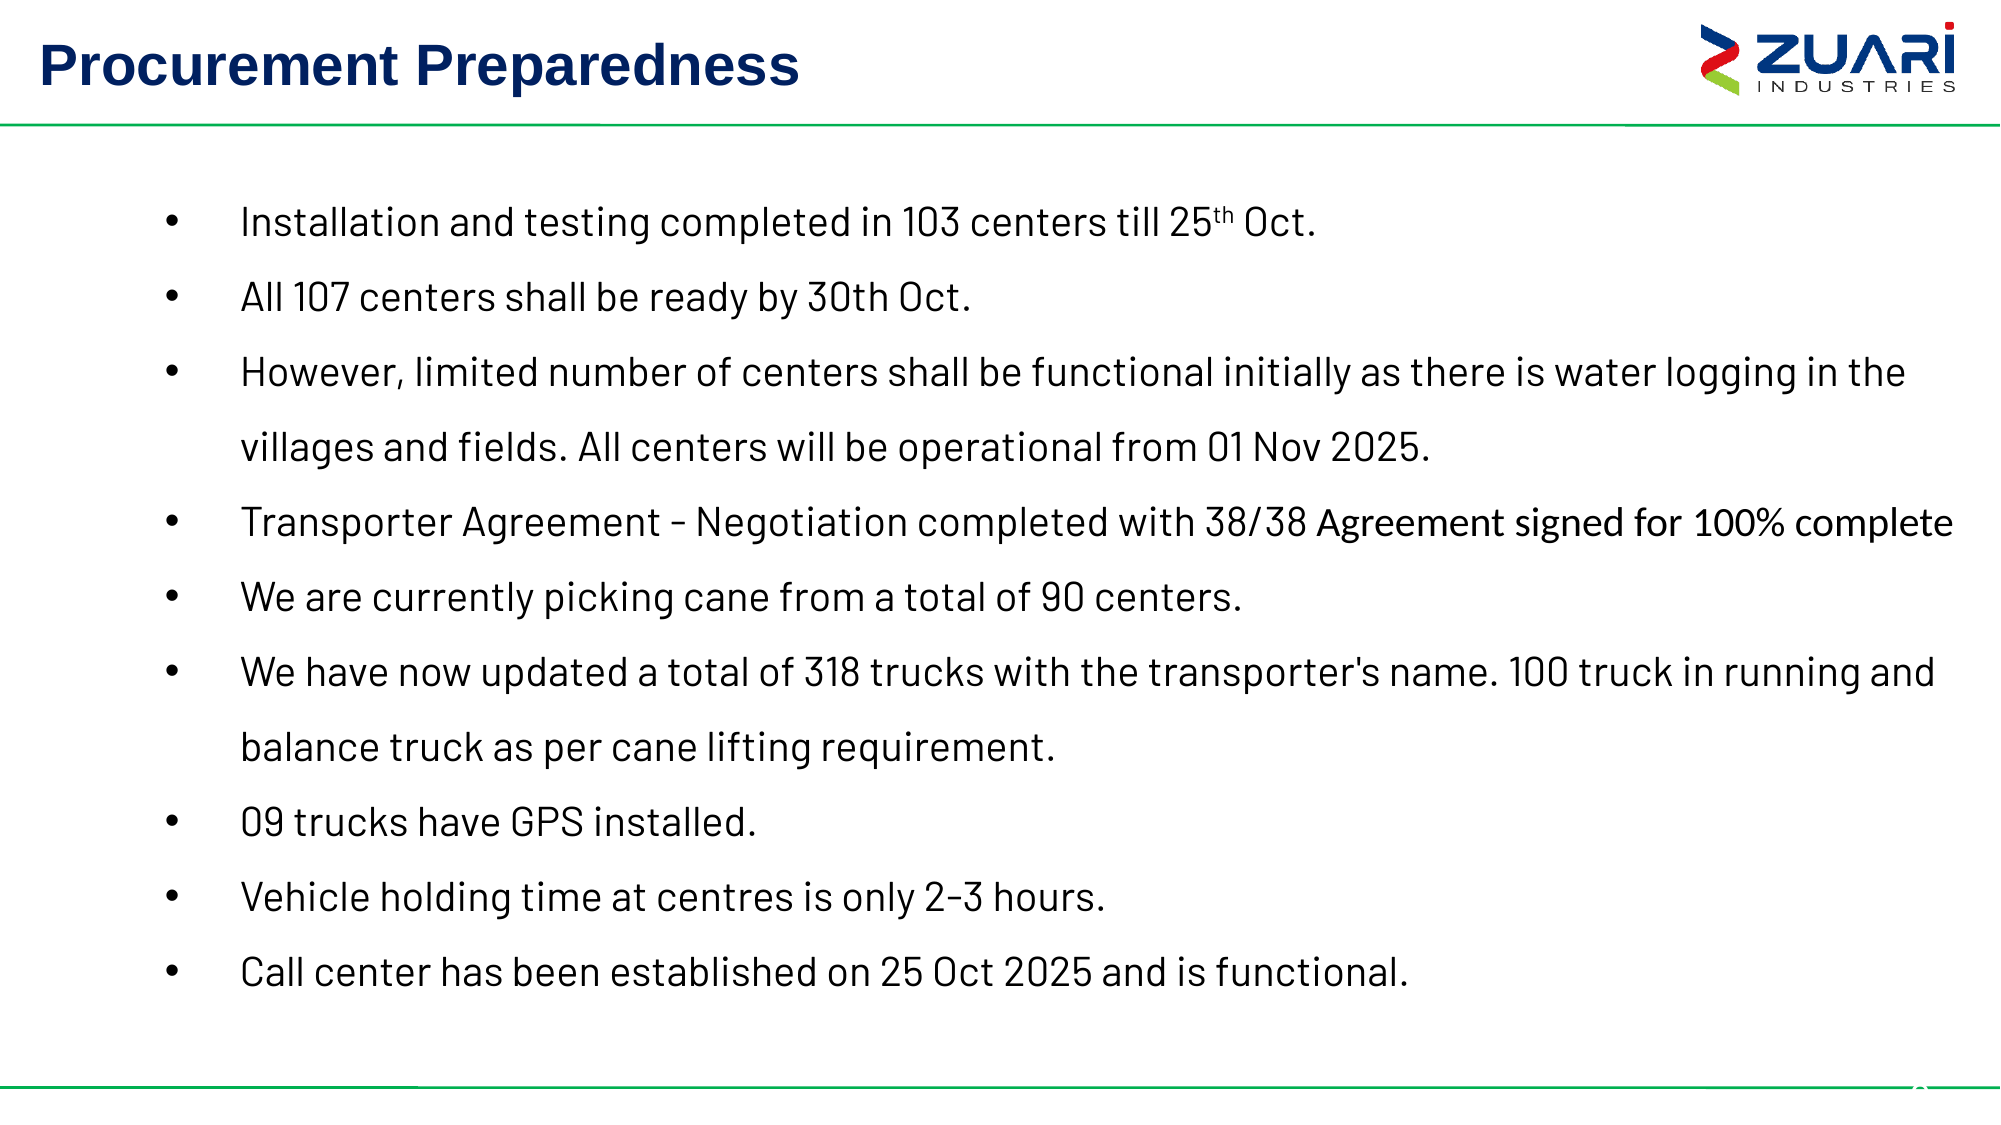

# Procurement Preparedness
Installation and testing completed in 103 centers till 25th Oct.
All 107 centers shall be ready by 30th Oct.
However, limited number of centers shall be functional initially as there is water logging in the villages and fields. All centers will be operational from 01 Nov 2025.
Transporter Agreement - Negotiation completed with 38/38 Agreement signed for 100% complete
We are currently picking cane from a total of 90 centers.
We have now updated a total of 318 trucks with the transporter's name. 100 truck in running and  balance truck as per cane lifting requirement.
09 trucks have GPS installed.
Vehicle holding time at centres is only 2-3 hours.
Call center has been established on 25 Oct 2025 and is functional.
9